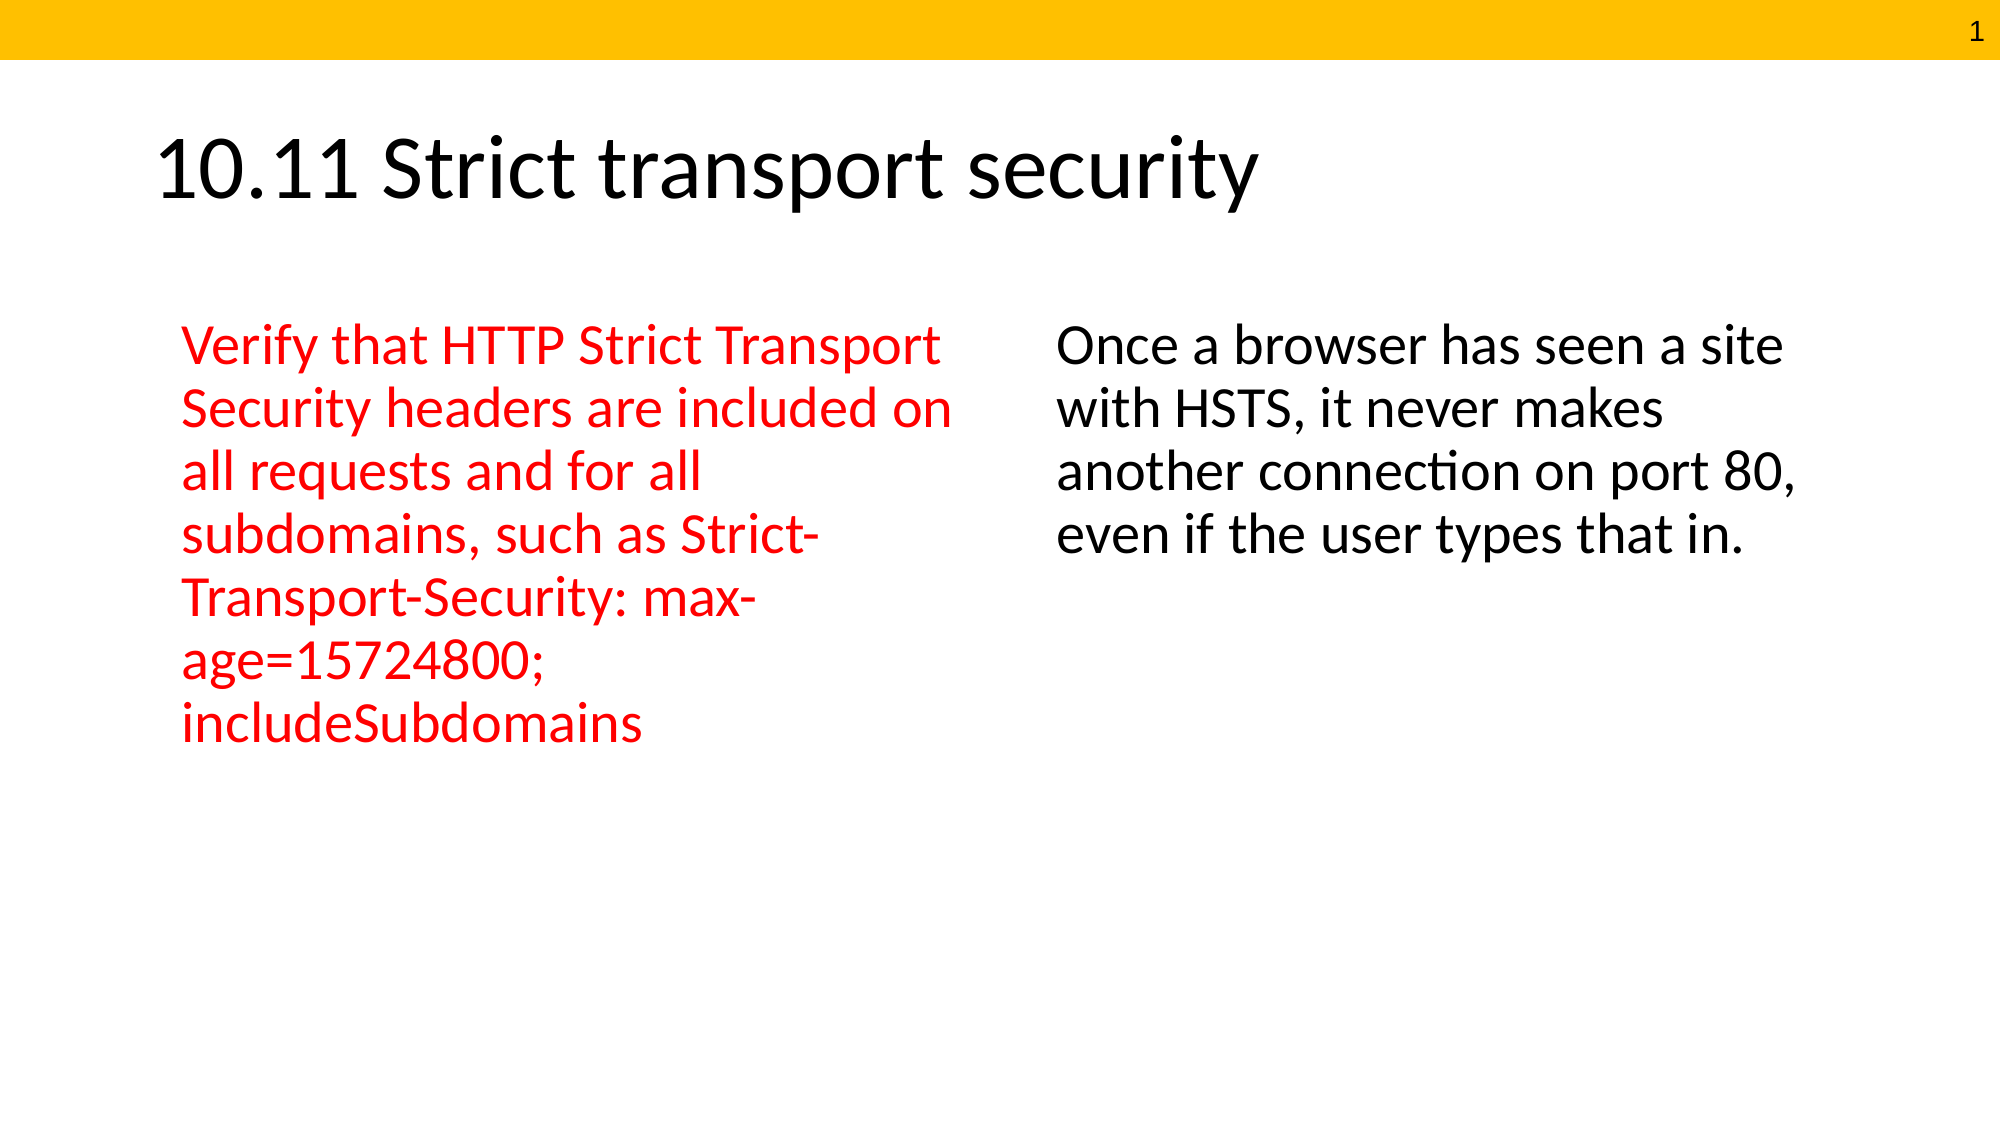

# 10.11 Strict transport security
Verify that HTTP Strict Transport Security headers are included on all requests and for all subdomains, such as Strict-Transport-Security: max-age=15724800; includeSubdomains
Once a browser has seen a site with HSTS, it never makes another connection on port 80, even if the user types that in.